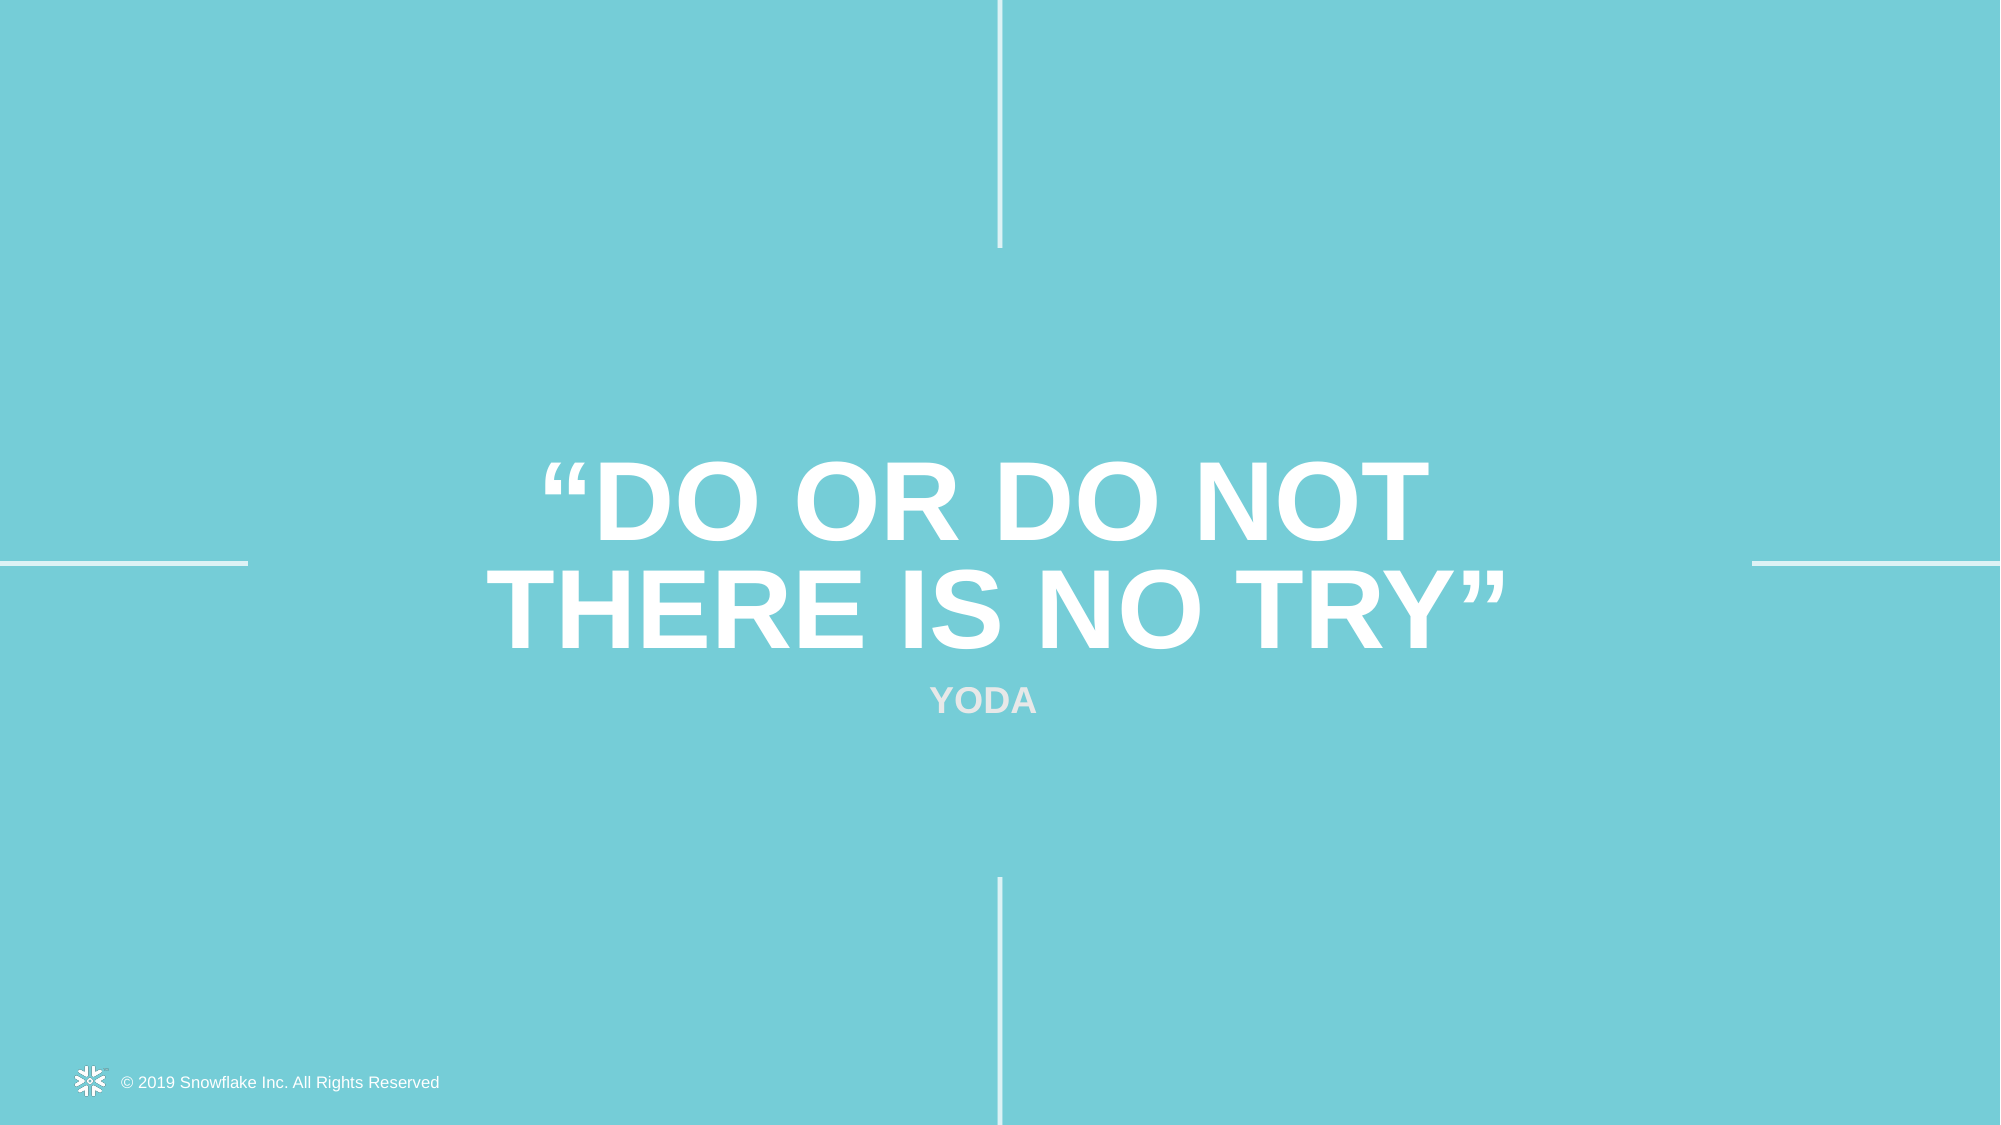

“DO OR DO NOT
THERE IS NO TRY”
YODA